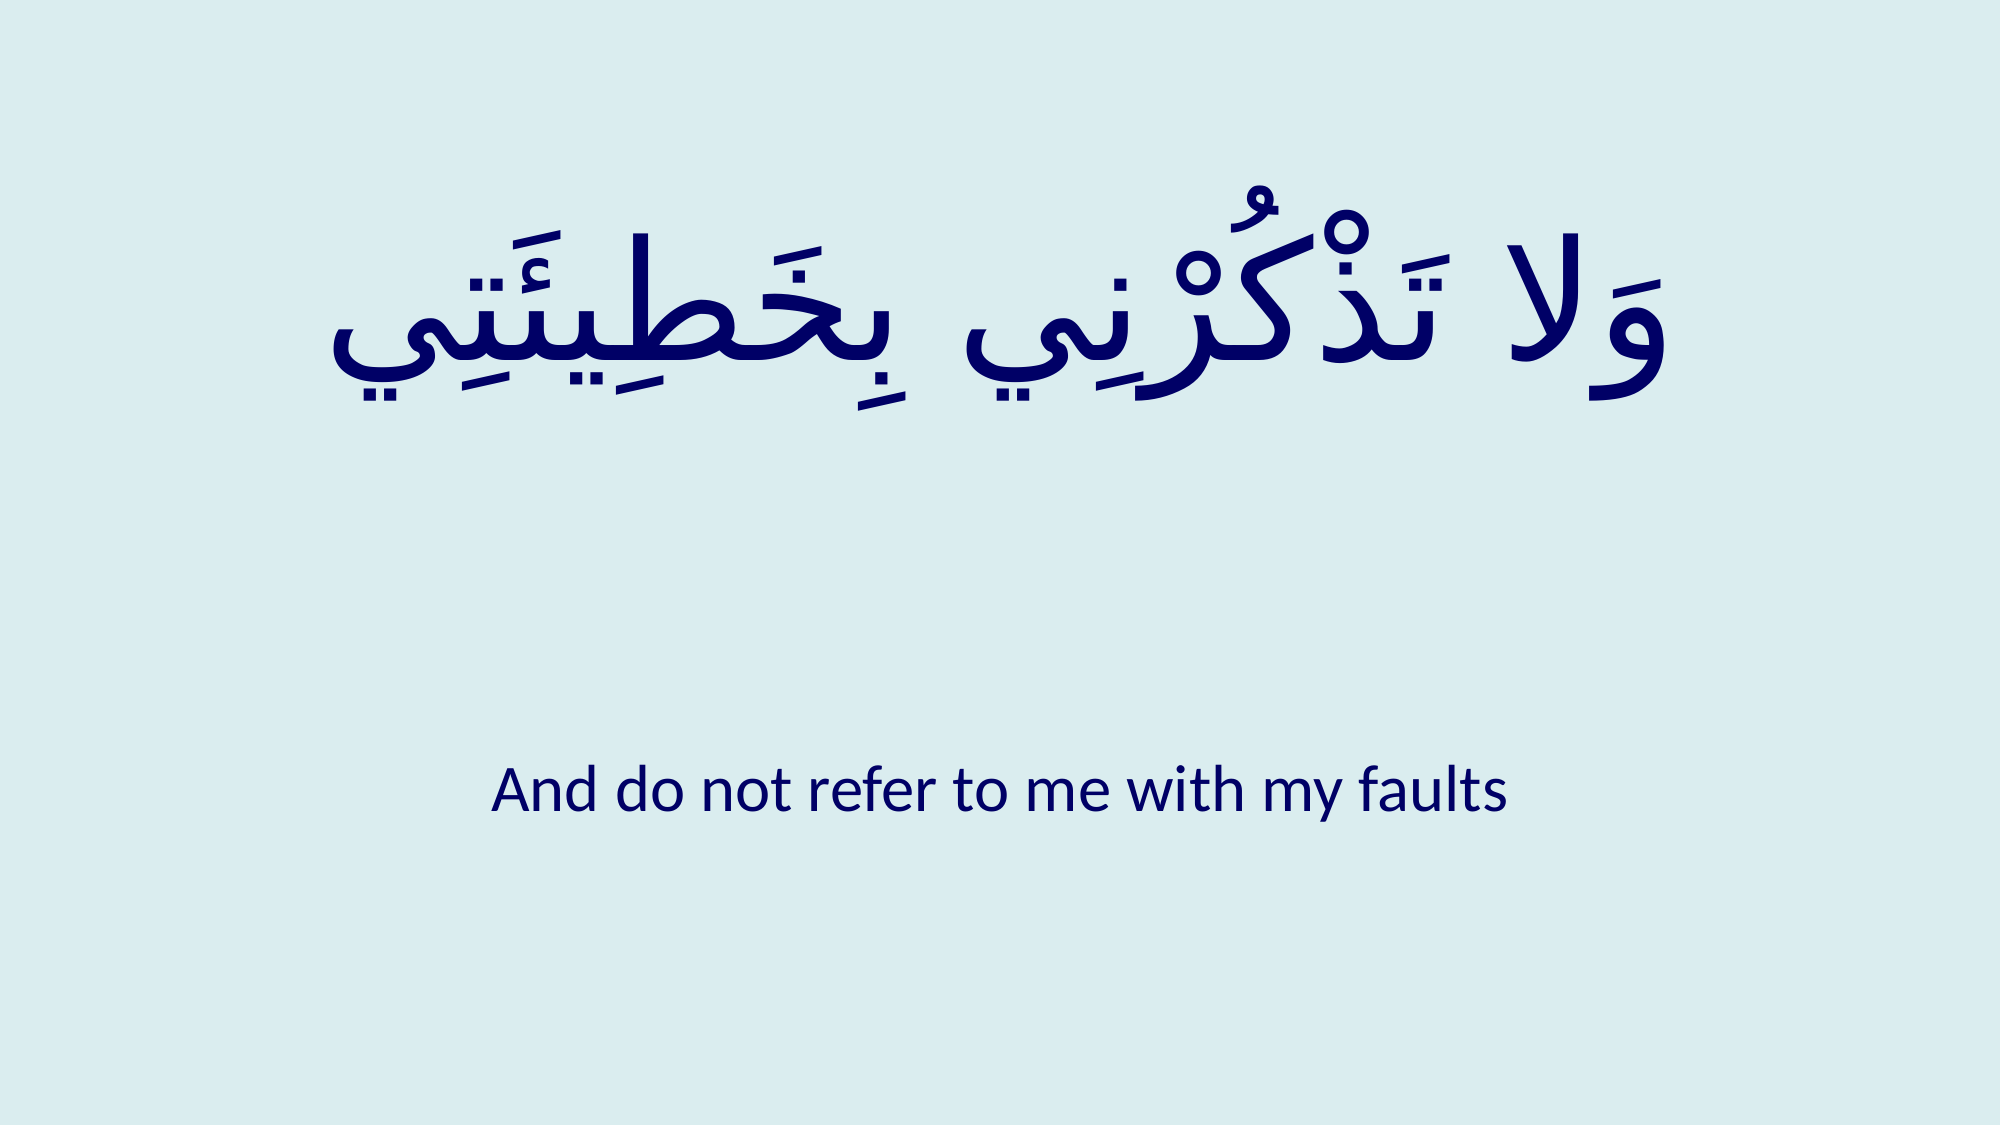

# وَلا تَذْكُرْنِي بِخَطِيئَتِي
And do not refer to me with my faults